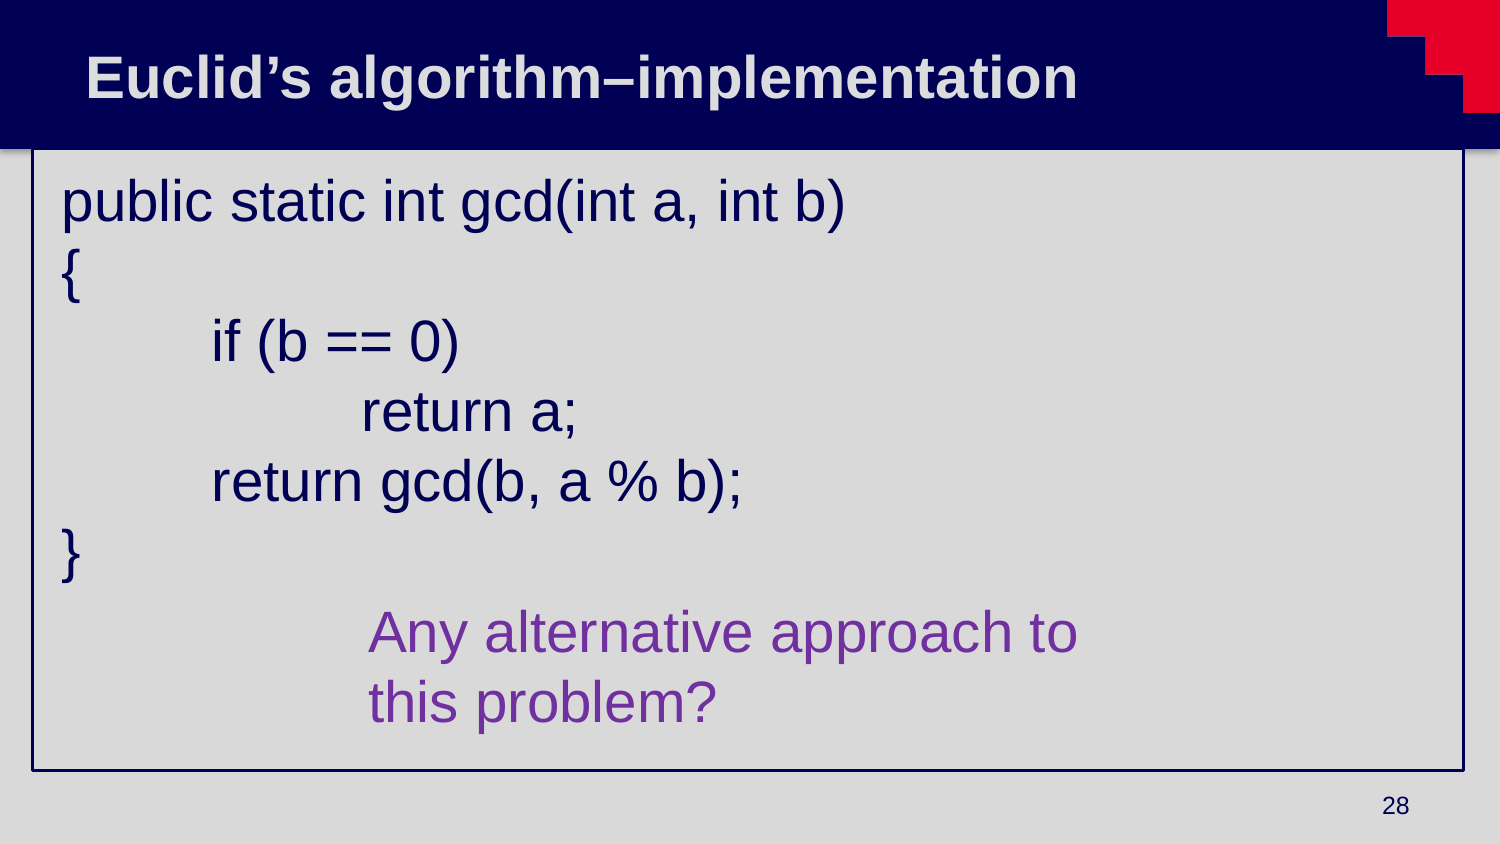

# Euclid’s algorithm–implementation
public static int gcd(int a, int b)
{
	if (b == 0)
		return a;
	return gcd(b, a % b);
}
Any alternative approach to this problem?
28